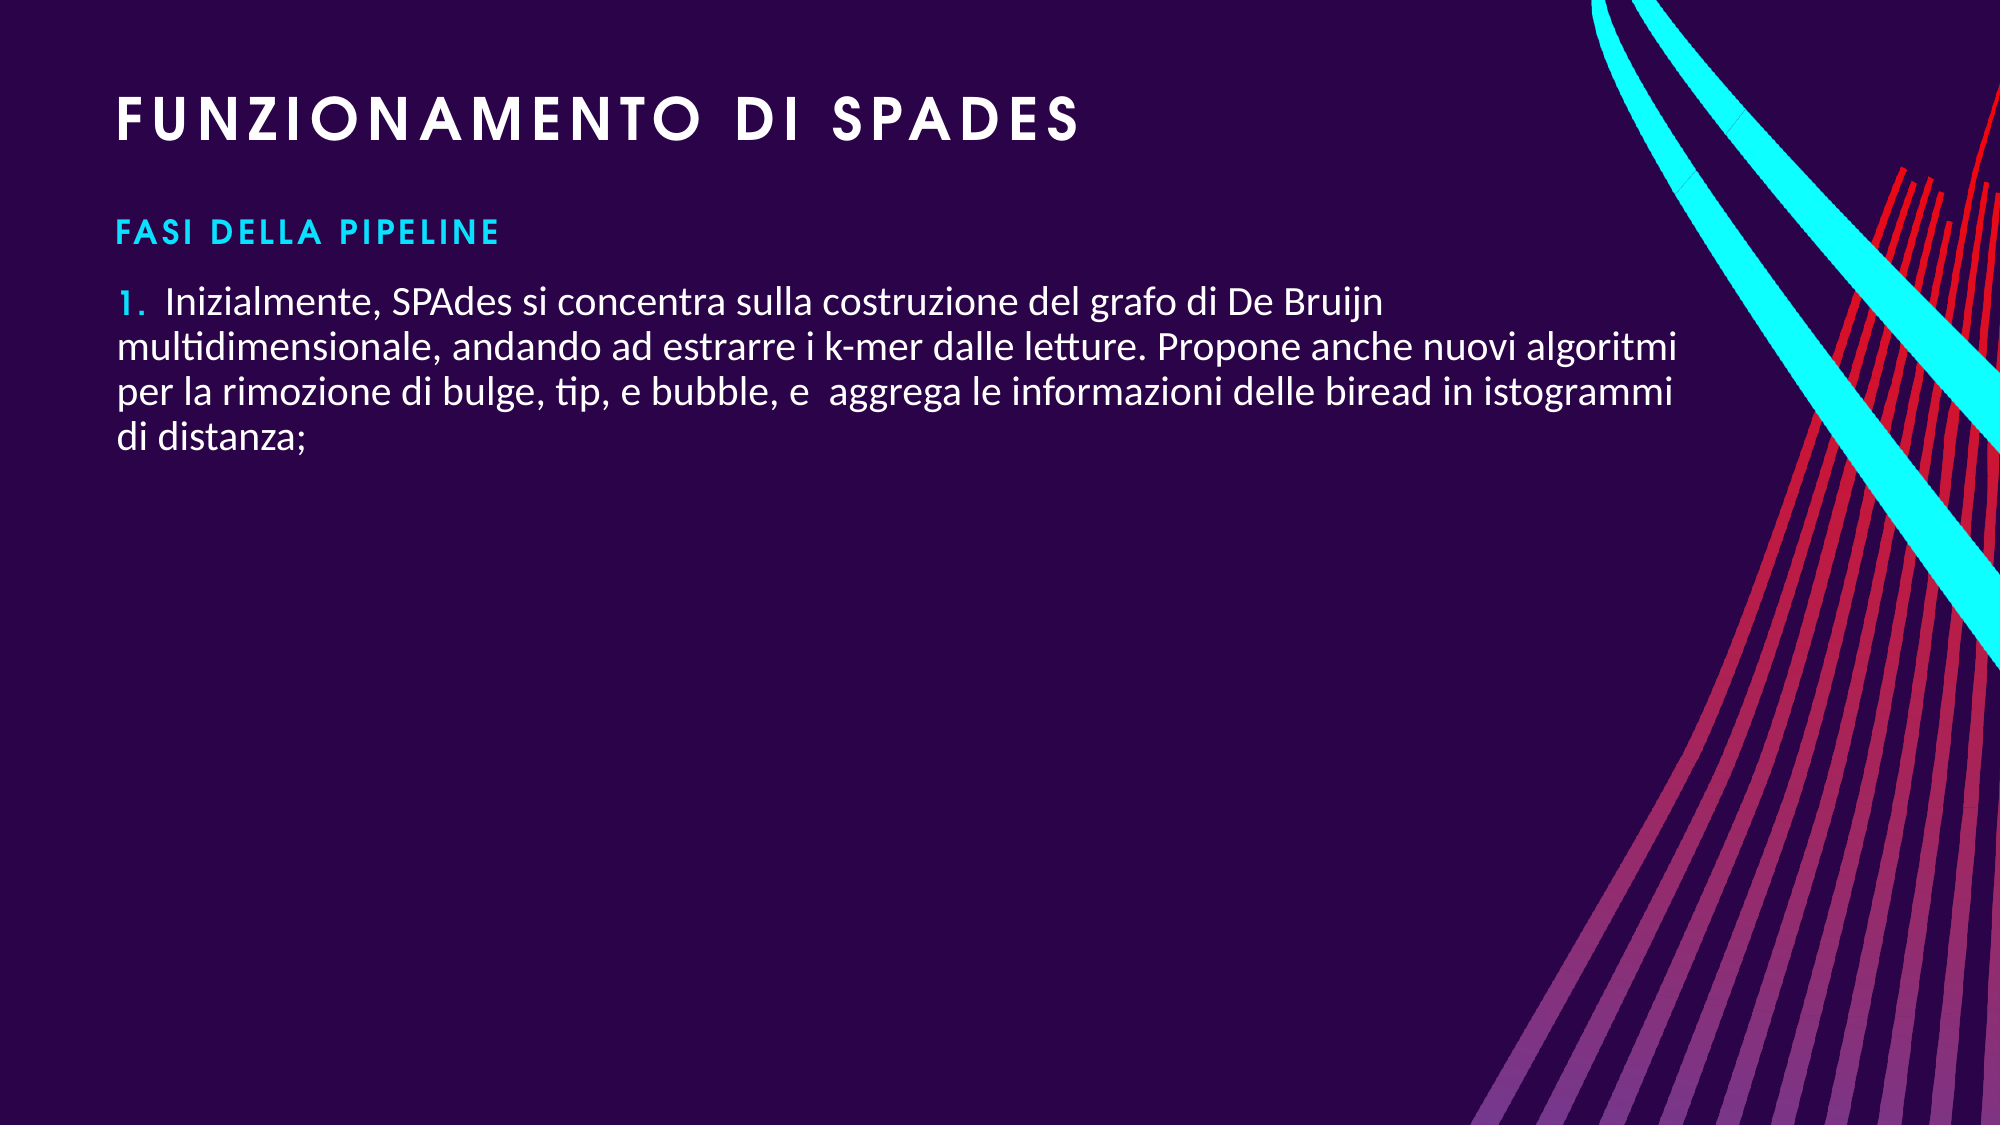

# Funzionamento di spades
FASI della pipeline
1. Inizialmente, SPAdes si concentra sulla costruzione del grafo di De Bruijn multidimensionale, andando ad estrarre i k-mer dalle letture. Propone anche nuovi algoritmi per la rimozione di bulge, tip, e bubble, e  aggrega le informazioni delle biread in istogrammi di distanza;